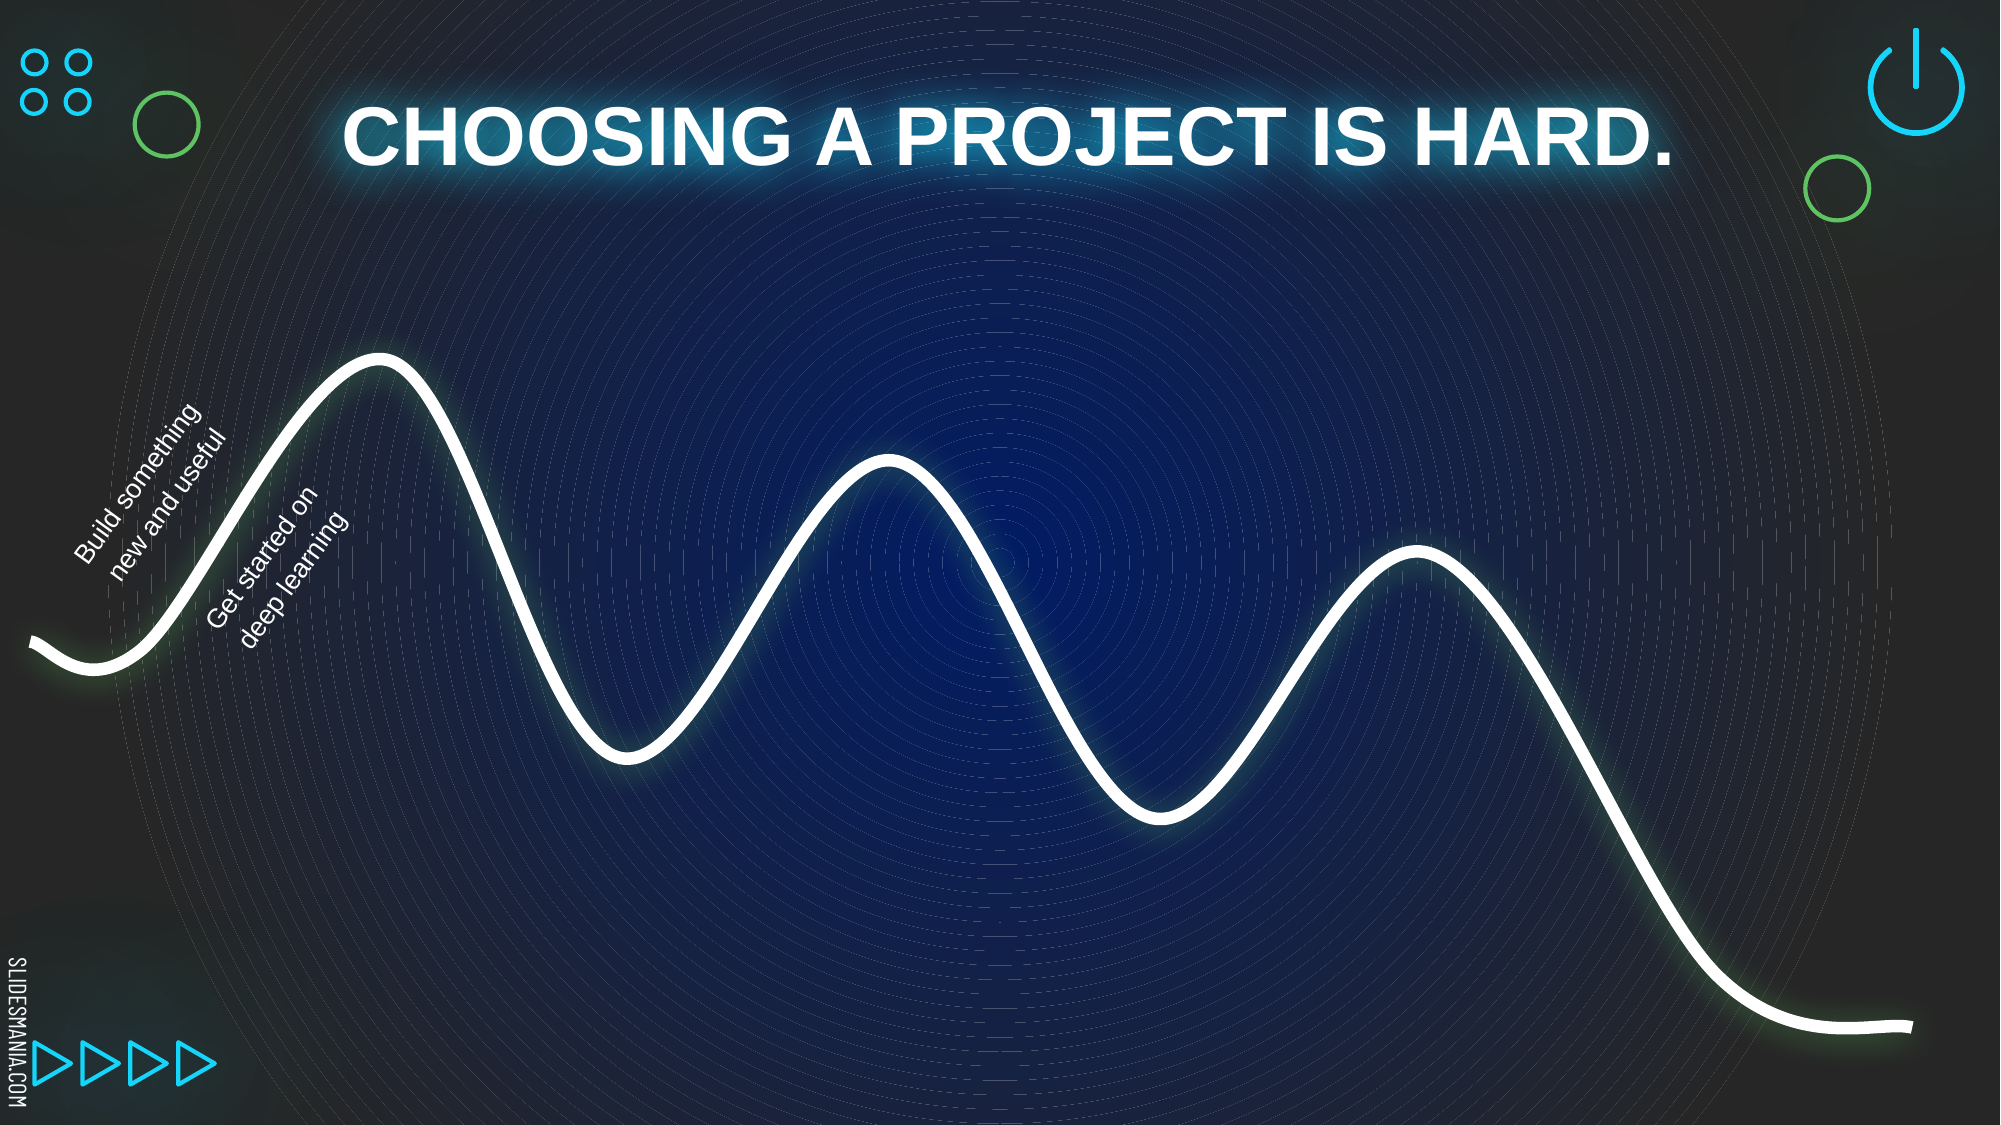

# CHOOSING A PROJECT IS HARD.

Build something new and useful

Get started on deep learning